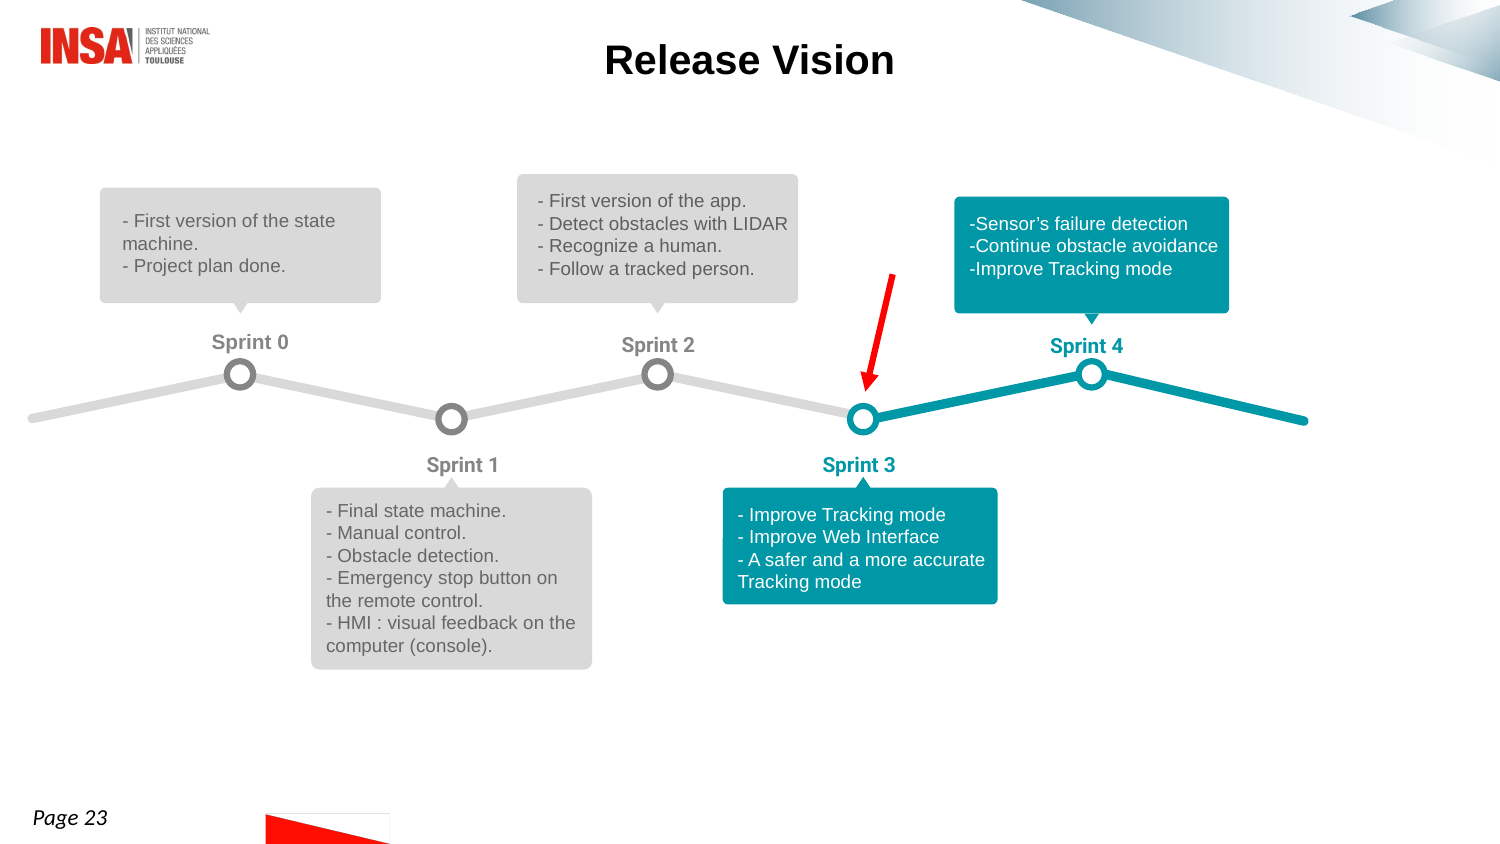

Release Vision

- First version of the app.
- Detect obstacles with LIDAR
- Recognize a human.
- Follow a tracked person.
Sprint 2

- First version of the state machine.
- Project plan done.

Sprint 0

-Sensor’s failure detection
-Continue obstacle avoidance
-Improve Tracking mode

Sprint 4

Sprint 1

- Final state machine.
- Manual control.
- Obstacle detection.
- Emergency stop button on the remote control.
- HMI : visual feedback on the computer (console).

Sprint 3

- Improve Tracking mode
- Improve Web Interface
- A safer and a more accurate Tracking mode